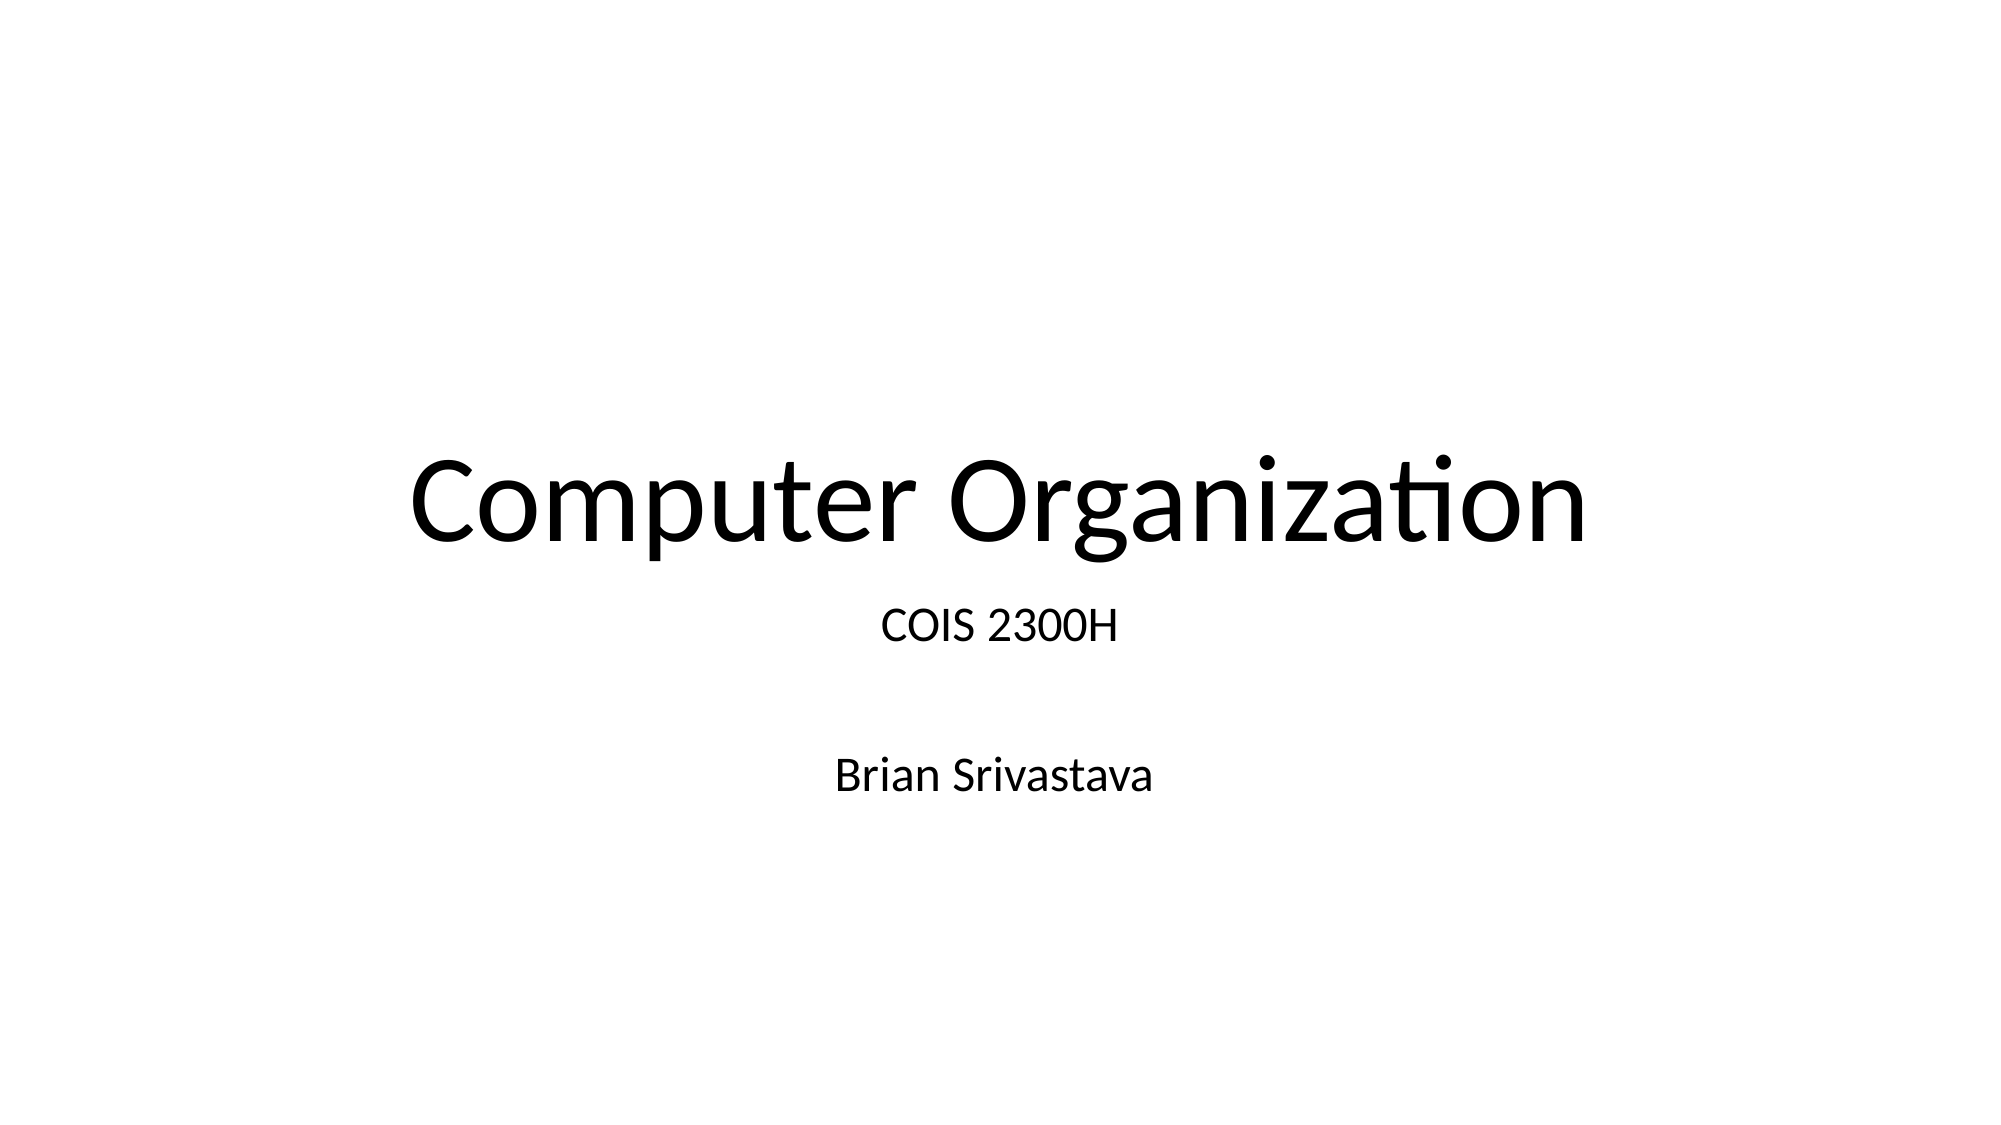

# Computer Organization
COIS 2300H

Brian Srivastava